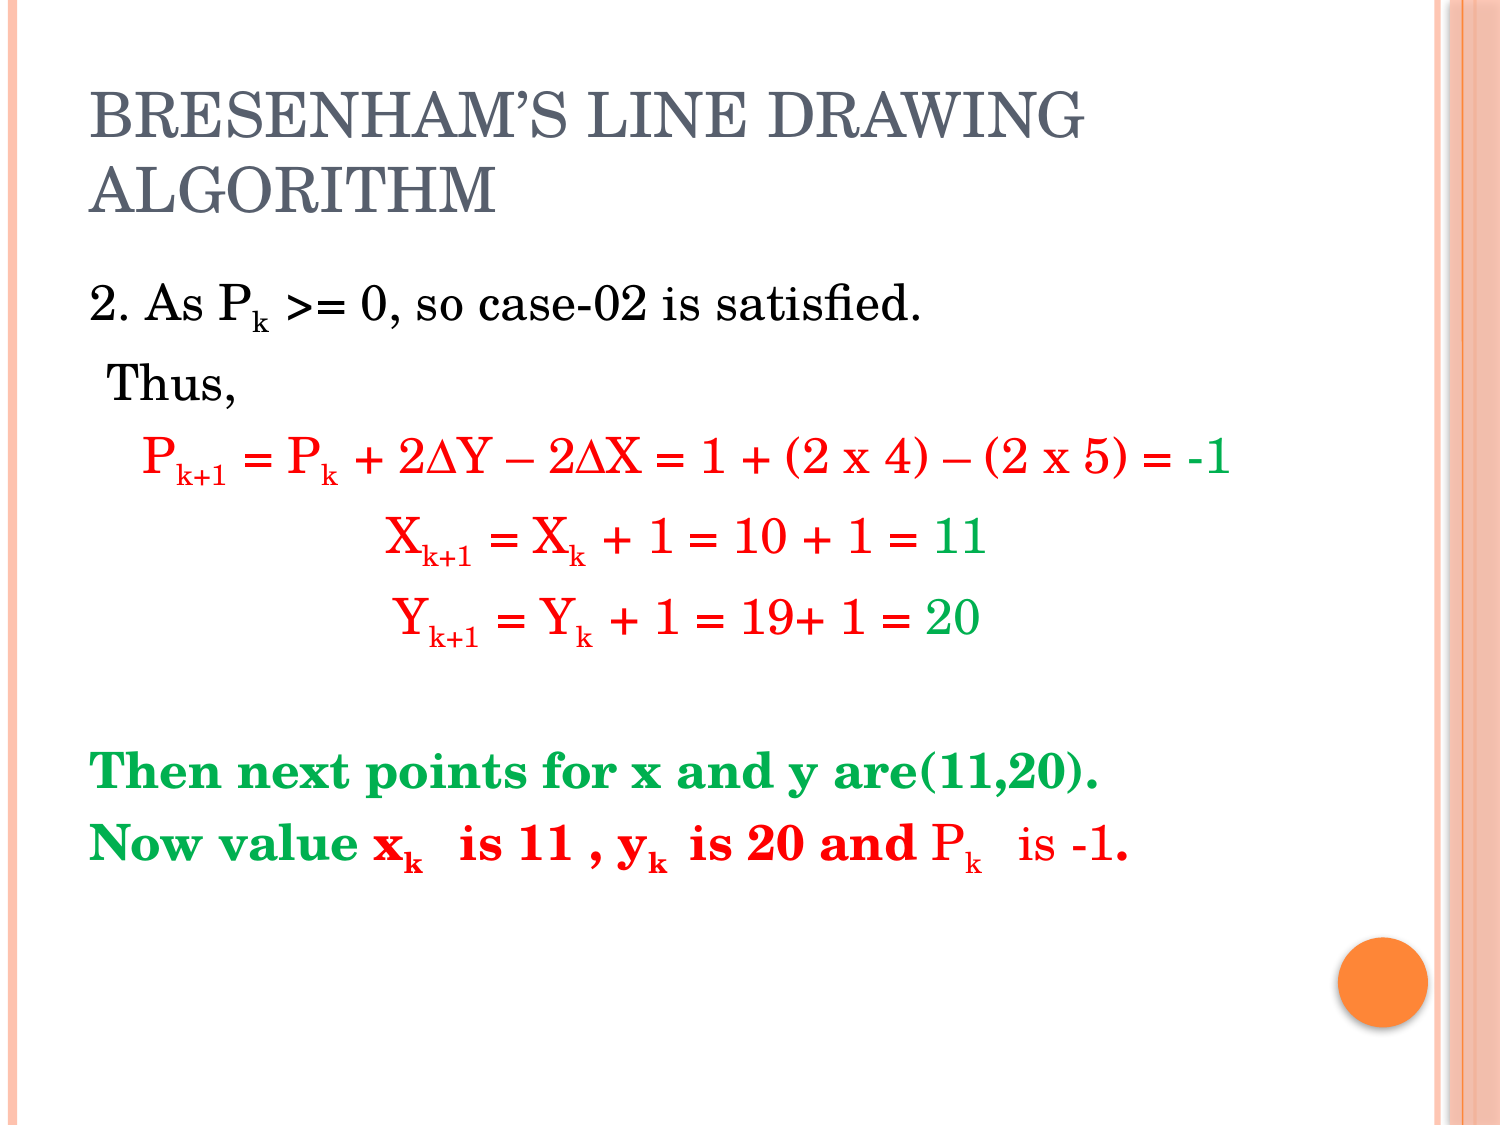

# Bresenham’s line drawing algorithm
2. As Pk >= 0, so case-02 is satisfied.
 Thus,
Pk+1 = Pk + 2ΔY – 2ΔX = 1 + (2 x 4) – (2 x 5) = -1
Xk+1 = Xk + 1 = 10 + 1 = 11
Yk+1 = Yk + 1 = 19+ 1 = 20

Then next points for x and y are(11,20).
Now value xk   is 11 , yk  is 20 and Pk   is -1.